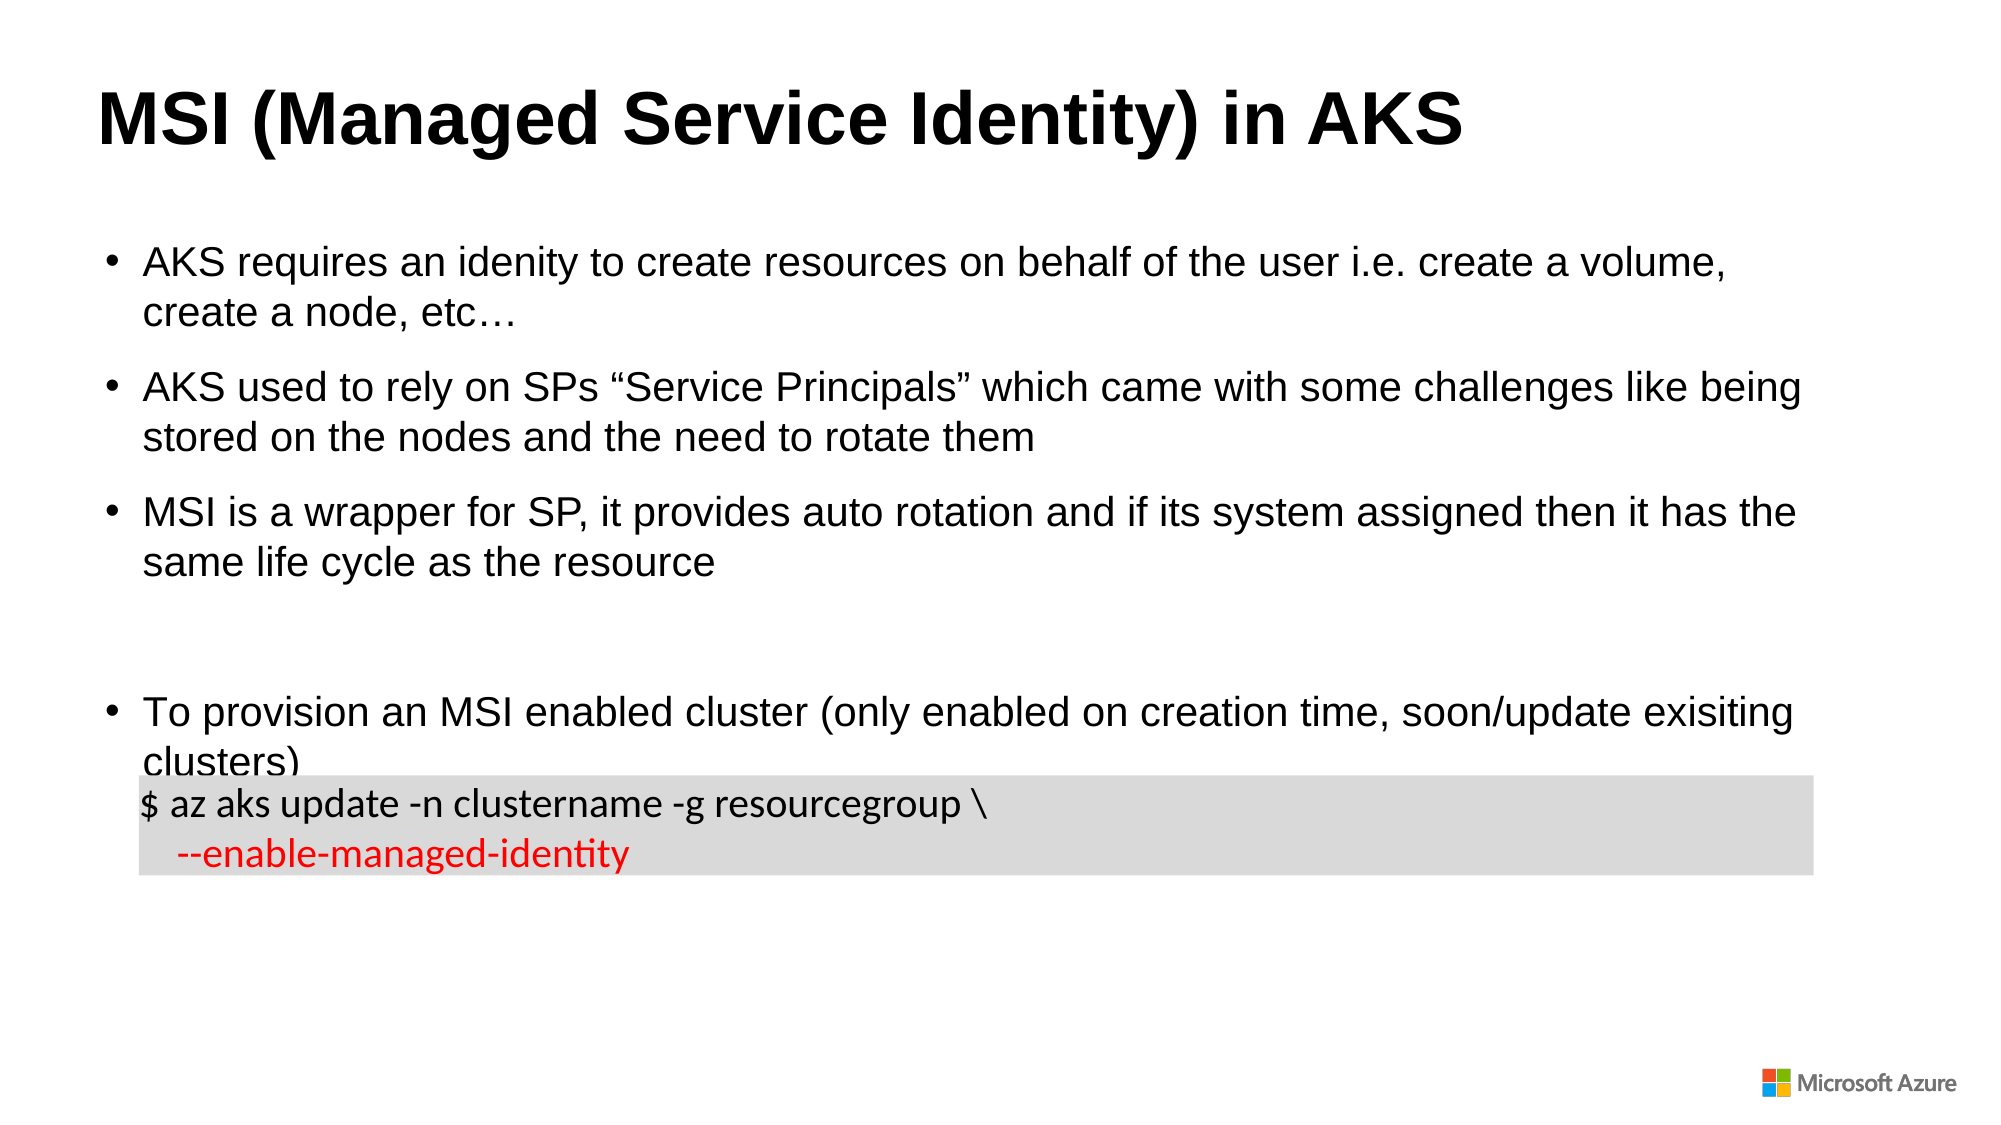

# MSI (Managed Service Identity) in AKS
AKS requires an idenity to create resources on behalf of the user i.e. create a volume, create a node, etc…
AKS used to rely on SPs “Service Principals” which came with some challenges like being stored on the nodes and the need to rotate them
MSI is a wrapper for SP, it provides auto rotation and if its system assigned then it has the same life cycle as the resource

To provision an MSI enabled cluster (only enabled on creation time, soon/update exisiting clusters)
$ az aks update -n clustername -g resourcegroup \
    --enable-managed-identity